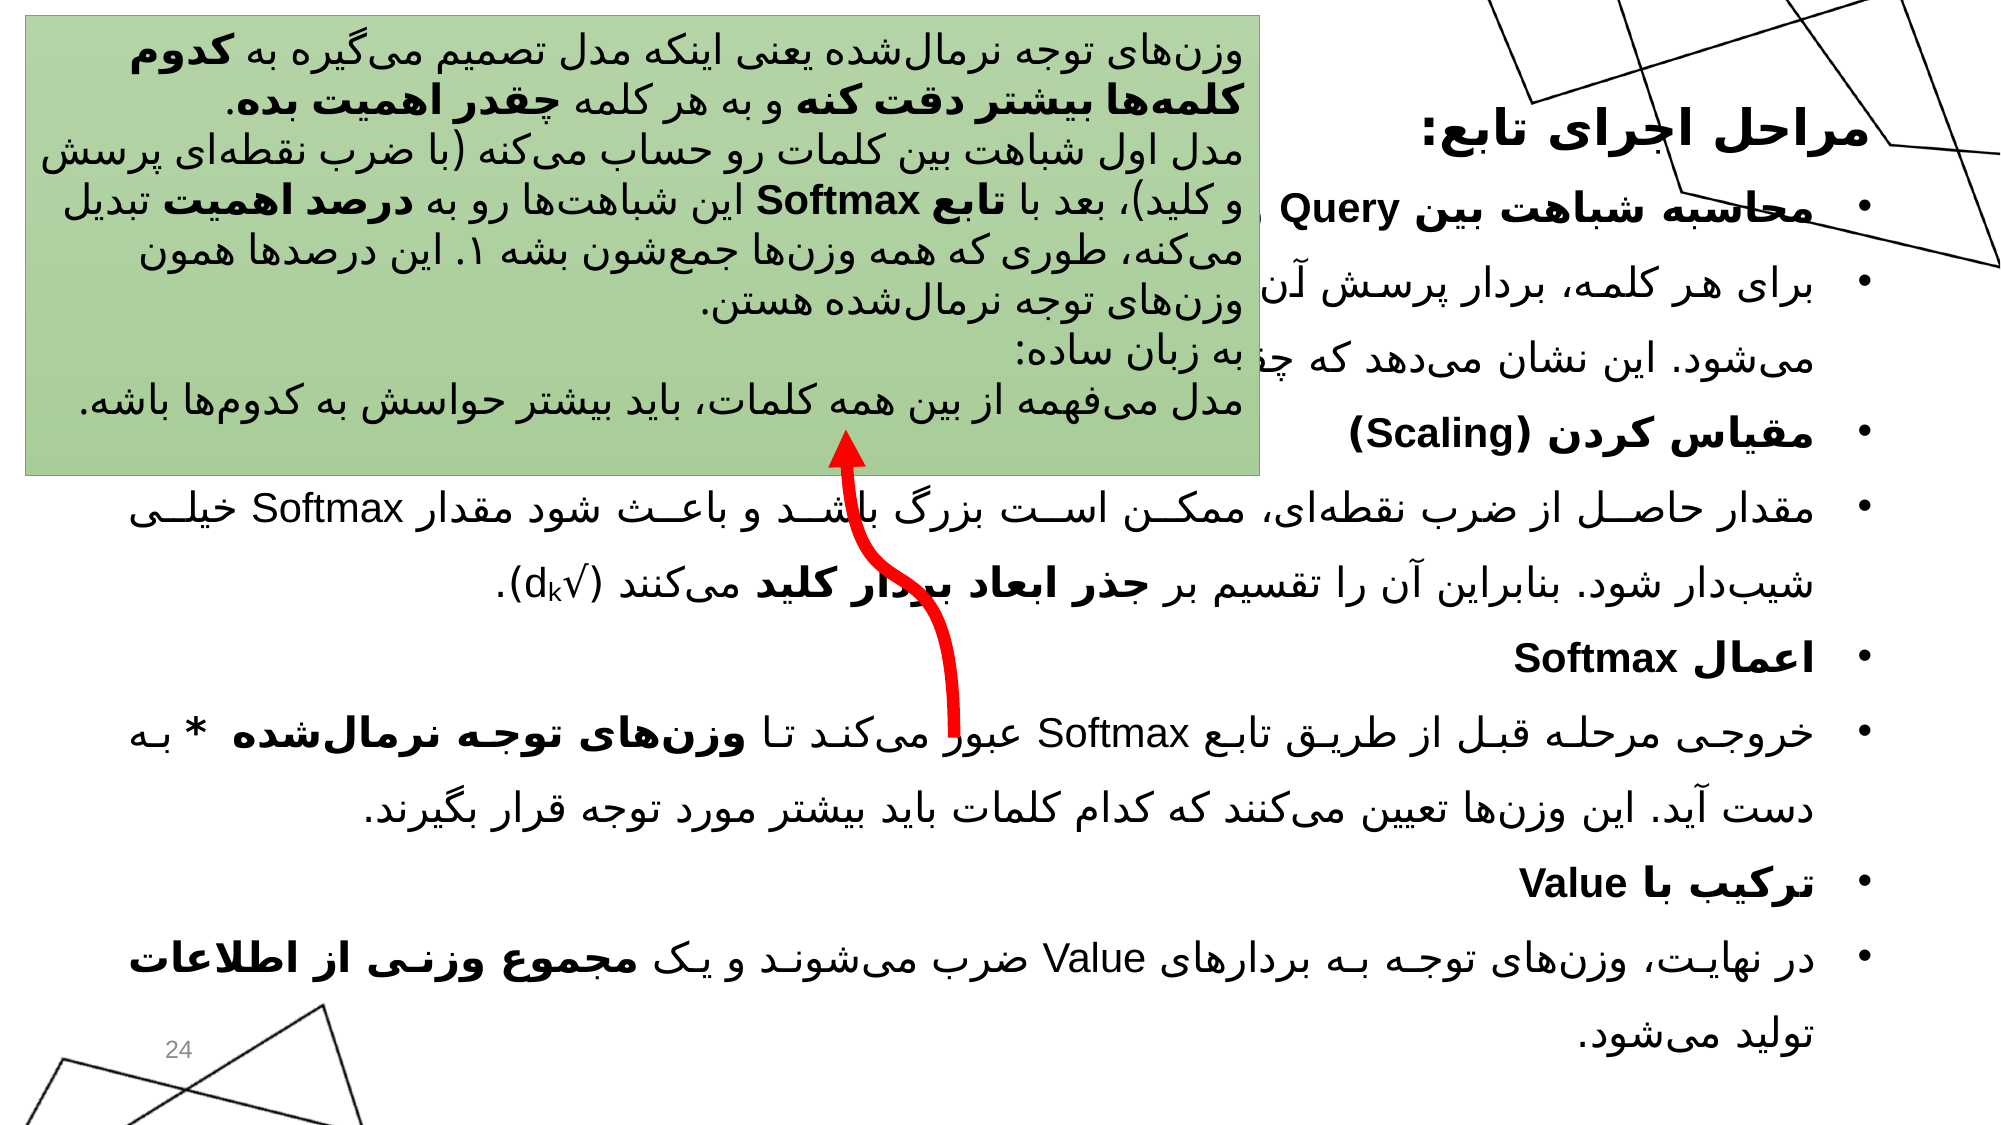

وزن‌های توجه نرمال‌شده یعنی اینکه مدل تصمیم می‌گیره به کدوم کلمه‌ها بیشتر دقت کنه و به هر کلمه چقدر اهمیت بده.
مدل اول شباهت بین کلمات رو حساب می‌کنه (با ضرب نقطه‌ای پرسش و کلید)، بعد با تابع Softmax این شباهت‌ها رو به درصد اهمیت تبدیل می‌کنه، طوری که همه وزن‌ها جمع‌شون بشه ۱. این درصدها همون وزن‌های توجه نرمال‌شده هستن.
به زبان ساده:
مدل می‌فهمه از بین همه کلمات، باید بیشتر حواسش به کدوم‌ها باشه.

مراحل اجرای تابع:
محاسبه شباهت بین Query و Key
برای هر کلمه، بردار پرسش آن با بردار کلید تمام کلمات دیگر ضرب نقطه‌ای (Dot Product) می‌شود. این نشان می‌دهد که چقدر آن کلمات به هم مرتبط هستند.
مقیاس کردن (Scaling)
مقدار حاصل از ضرب نقطه‌ای، ممکن است بزرگ باشد و باعث شود مقدار Softmax خیلی شیب‌دار شود. بنابراین آن را تقسیم بر جذر ابعاد بردار کلید می‌کنند (√dₖ).
اعمال Softmax
خروجی مرحله قبل از طریق تابع Softmax عبور می‌کند تا وزن‌های توجه نرمال‌شده * به دست آید. این وزن‌ها تعیین می‌کنند که کدام کلمات باید بیشتر مورد توجه قرار بگیرند.
ترکیب با Value
در نهایت، وزن‌های توجه به بردارهای Value ضرب می‌شوند و یک مجموع وزنی از اطلاعات تولید می‌شود.

24